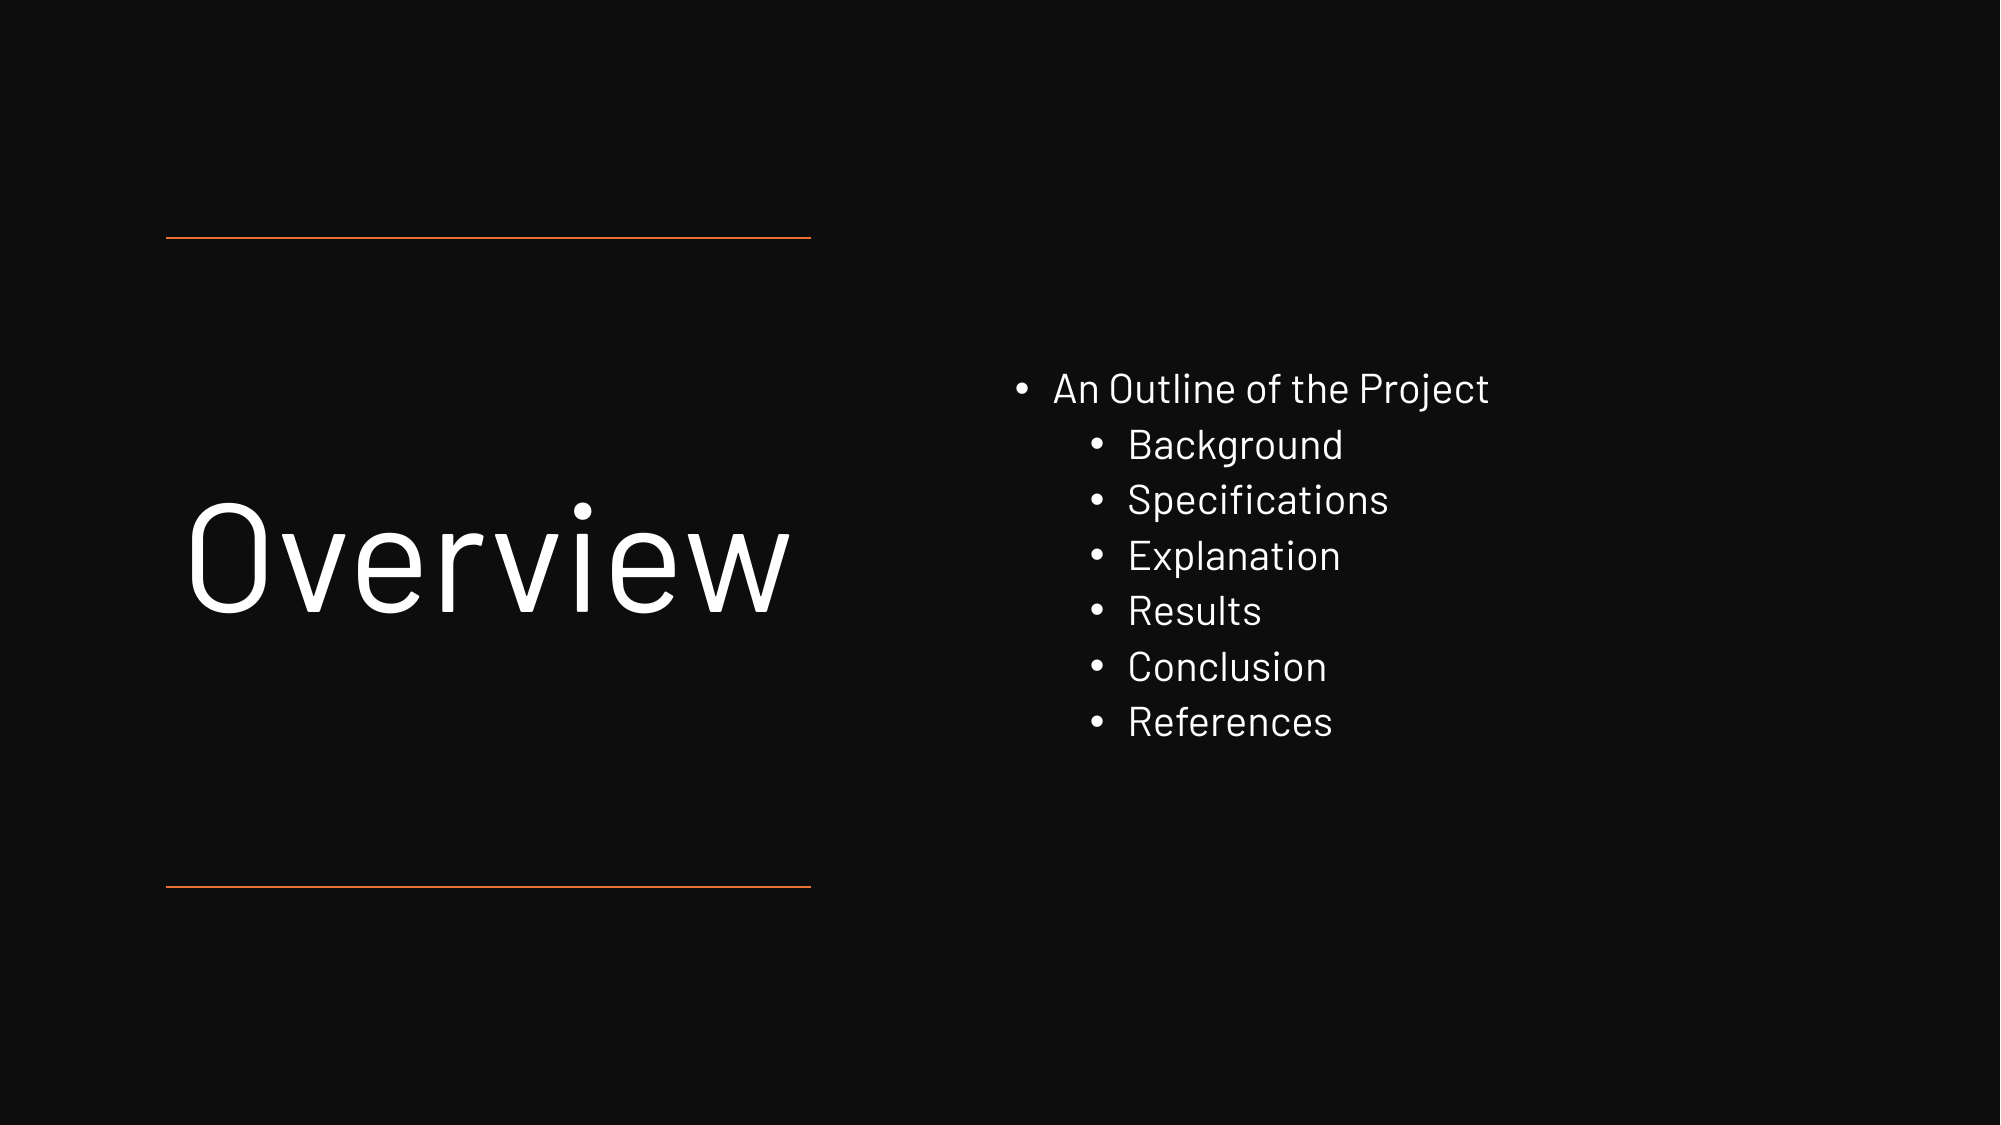

An Outline of the Project
Background
Specifications
Explanation
Results
Conclusion
References
# Overview